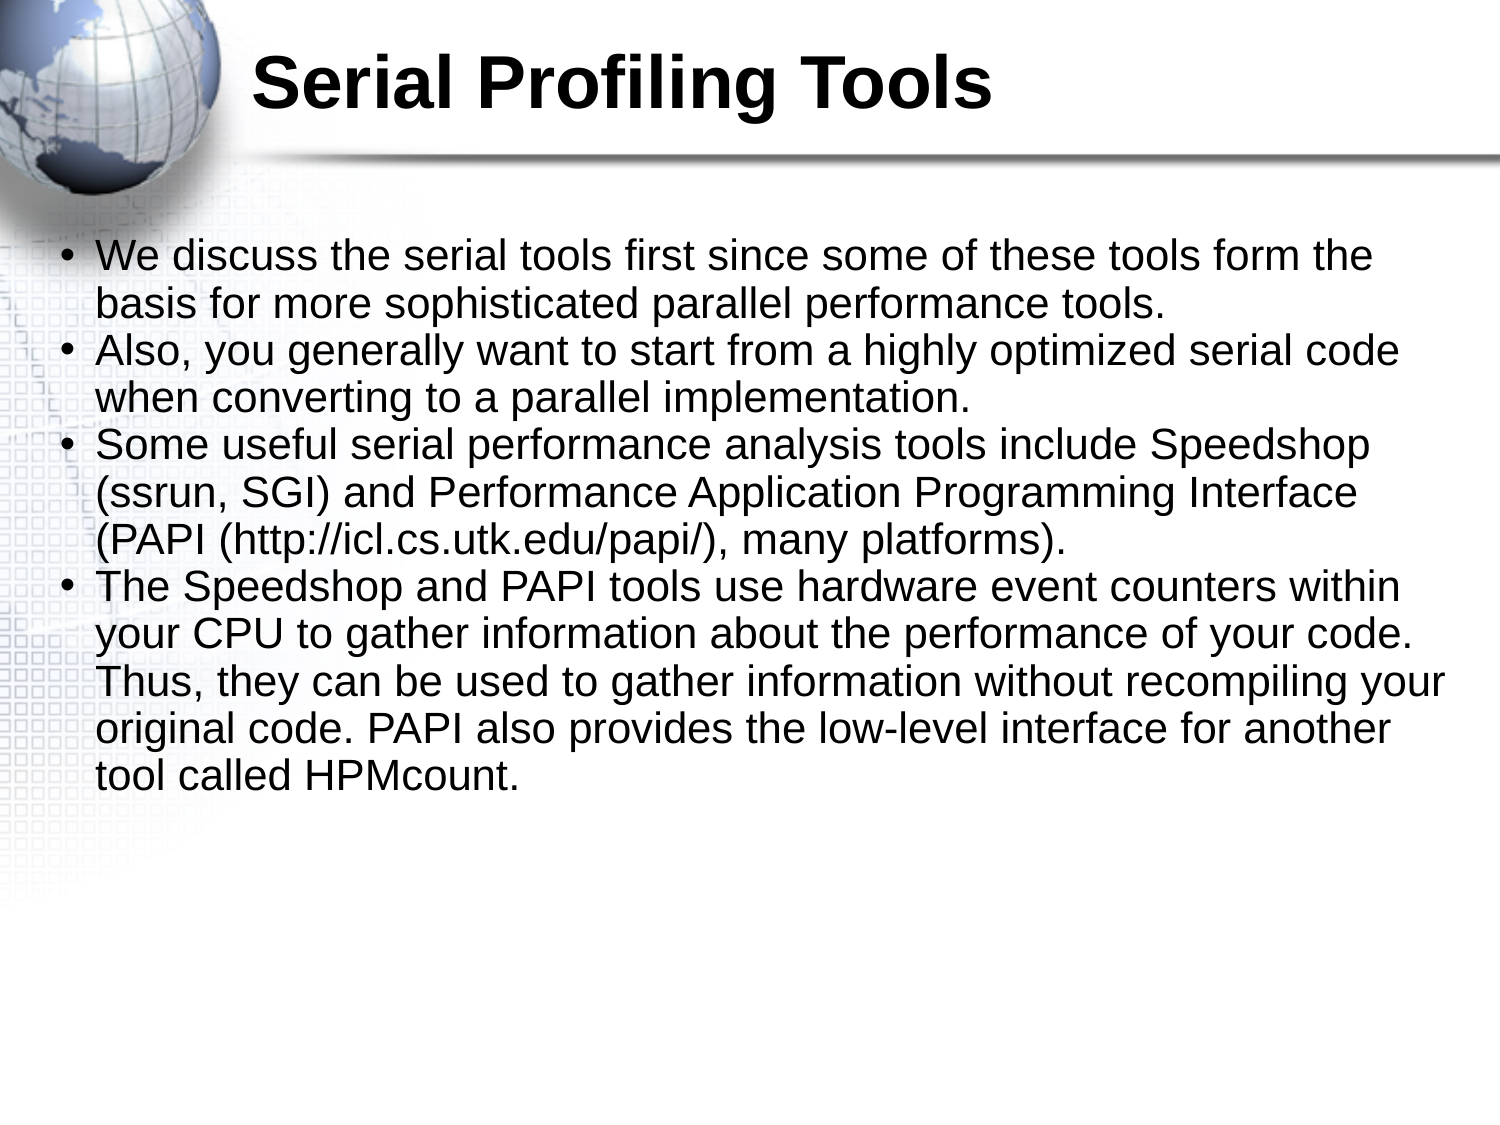

Serial Profiling Tools
We discuss the serial tools first since some of these tools form the basis for more sophisticated parallel performance tools.
Also, you generally want to start from a highly optimized serial code when converting to a parallel implementation.
Some useful serial performance analysis tools include Speedshop (ssrun, SGI) and Performance Application Programming Interface (PAPI (http://icl.cs.utk.edu/papi/), many platforms).
The Speedshop and PAPI tools use hardware event counters within your CPU to gather information about the performance of your code. Thus, they can be used to gather information without recompiling your original code. PAPI also provides the low-level interface for another tool called HPMcount.